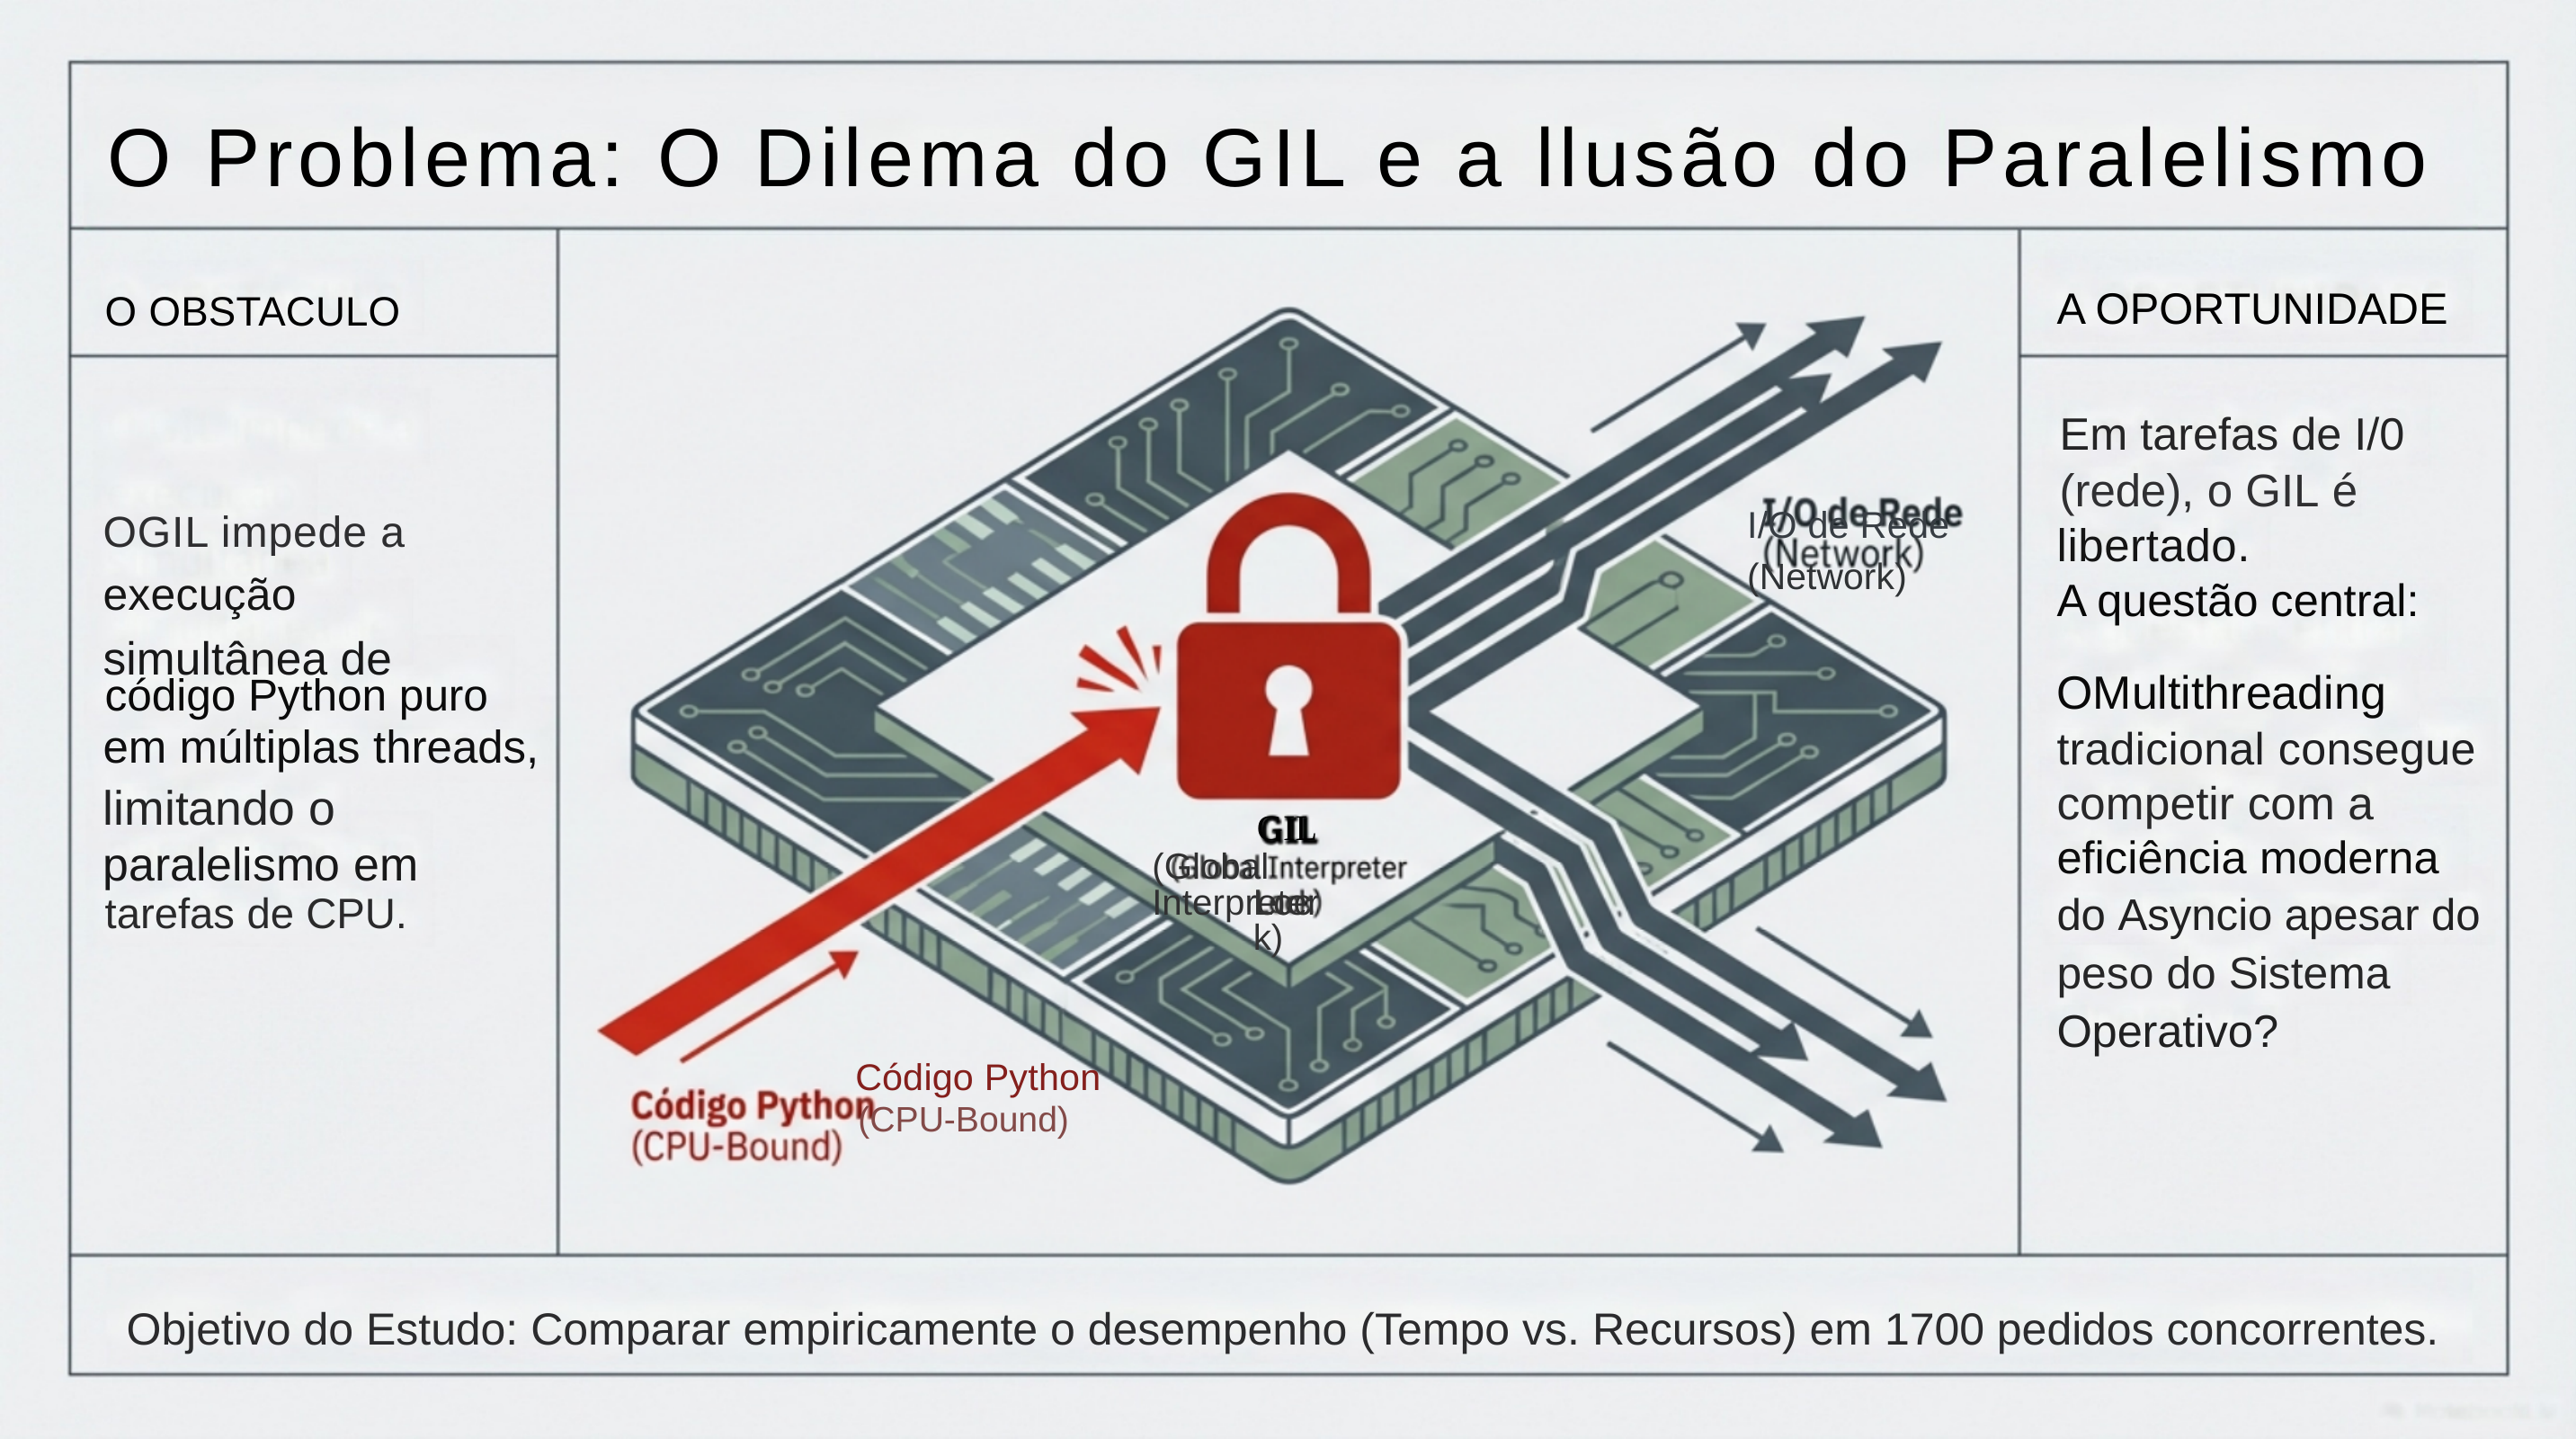

O Problema: O Dilema do GIL e a llusão do Paralelismo

A OPORTUNIDADE
O OBSTACULO
Em tarefas de I/0
(rede), o GIL é

I/O de Rede
(Network)
OGIL impede a
execução
simultânea de
libertado.
A questão central:

OMultithreading

código Python puro

tradicional consegue

em múltiplas threads,
limitando o
paralelismo em

competir com a
GIL

eficiência moderna

(Global Interpreter
tarefas de CPU.

do Asyncio apesar do
Lock)
peso do Sistema

Operativo?
Código Python
(CPU-Bound)
Objetivo do Estudo: Comparar empiricamente o desempenho (Tempo vs. Recursos) em 1700 pedidos concorrentes.